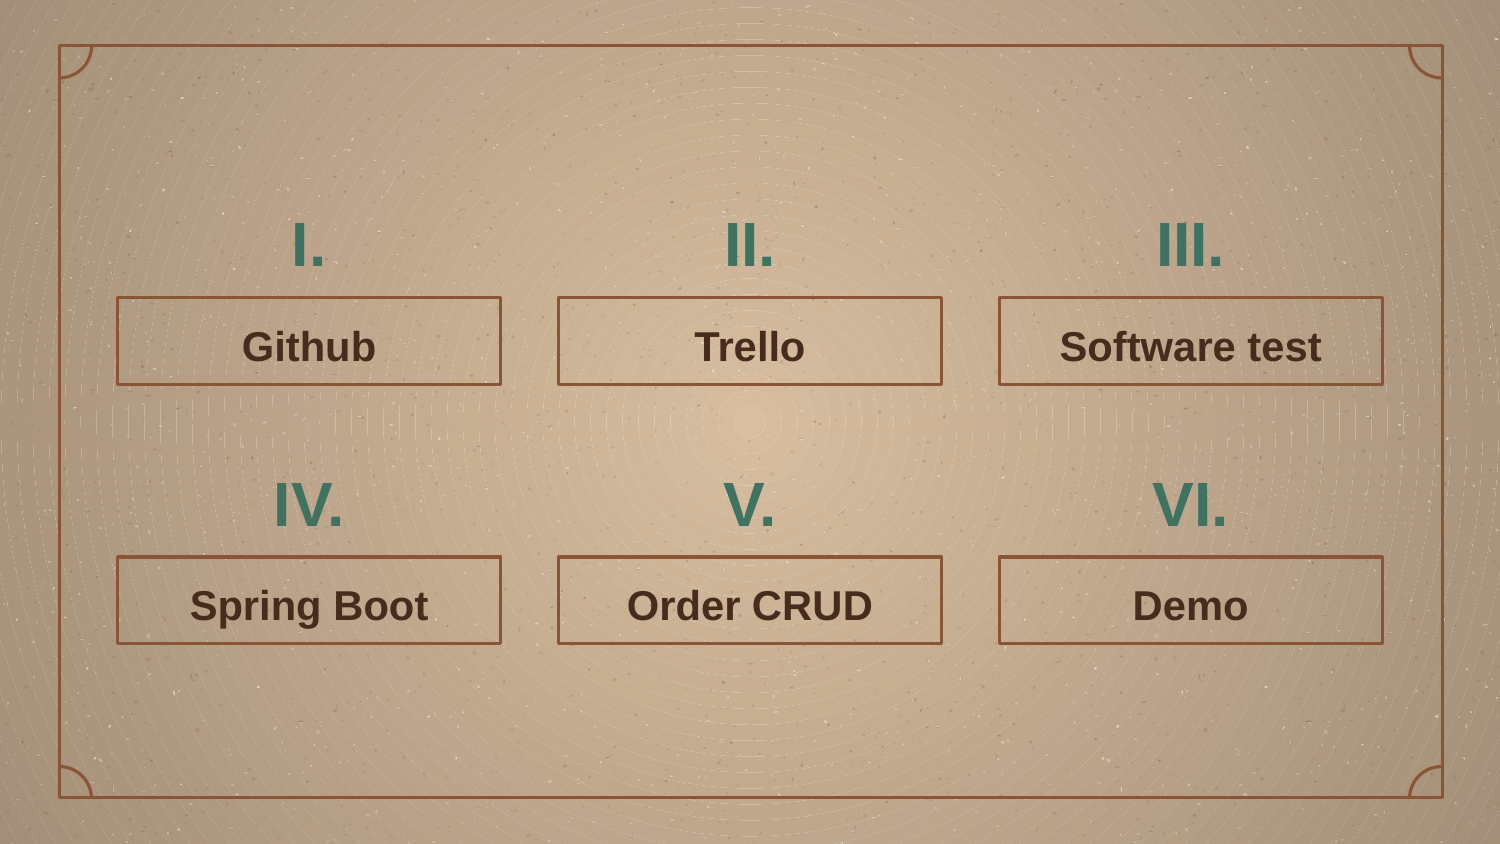

III.
I.
II.
Software test
# Github
Trello
IV.
V.
VI.
Spring Boot
Order CRUD
Demo